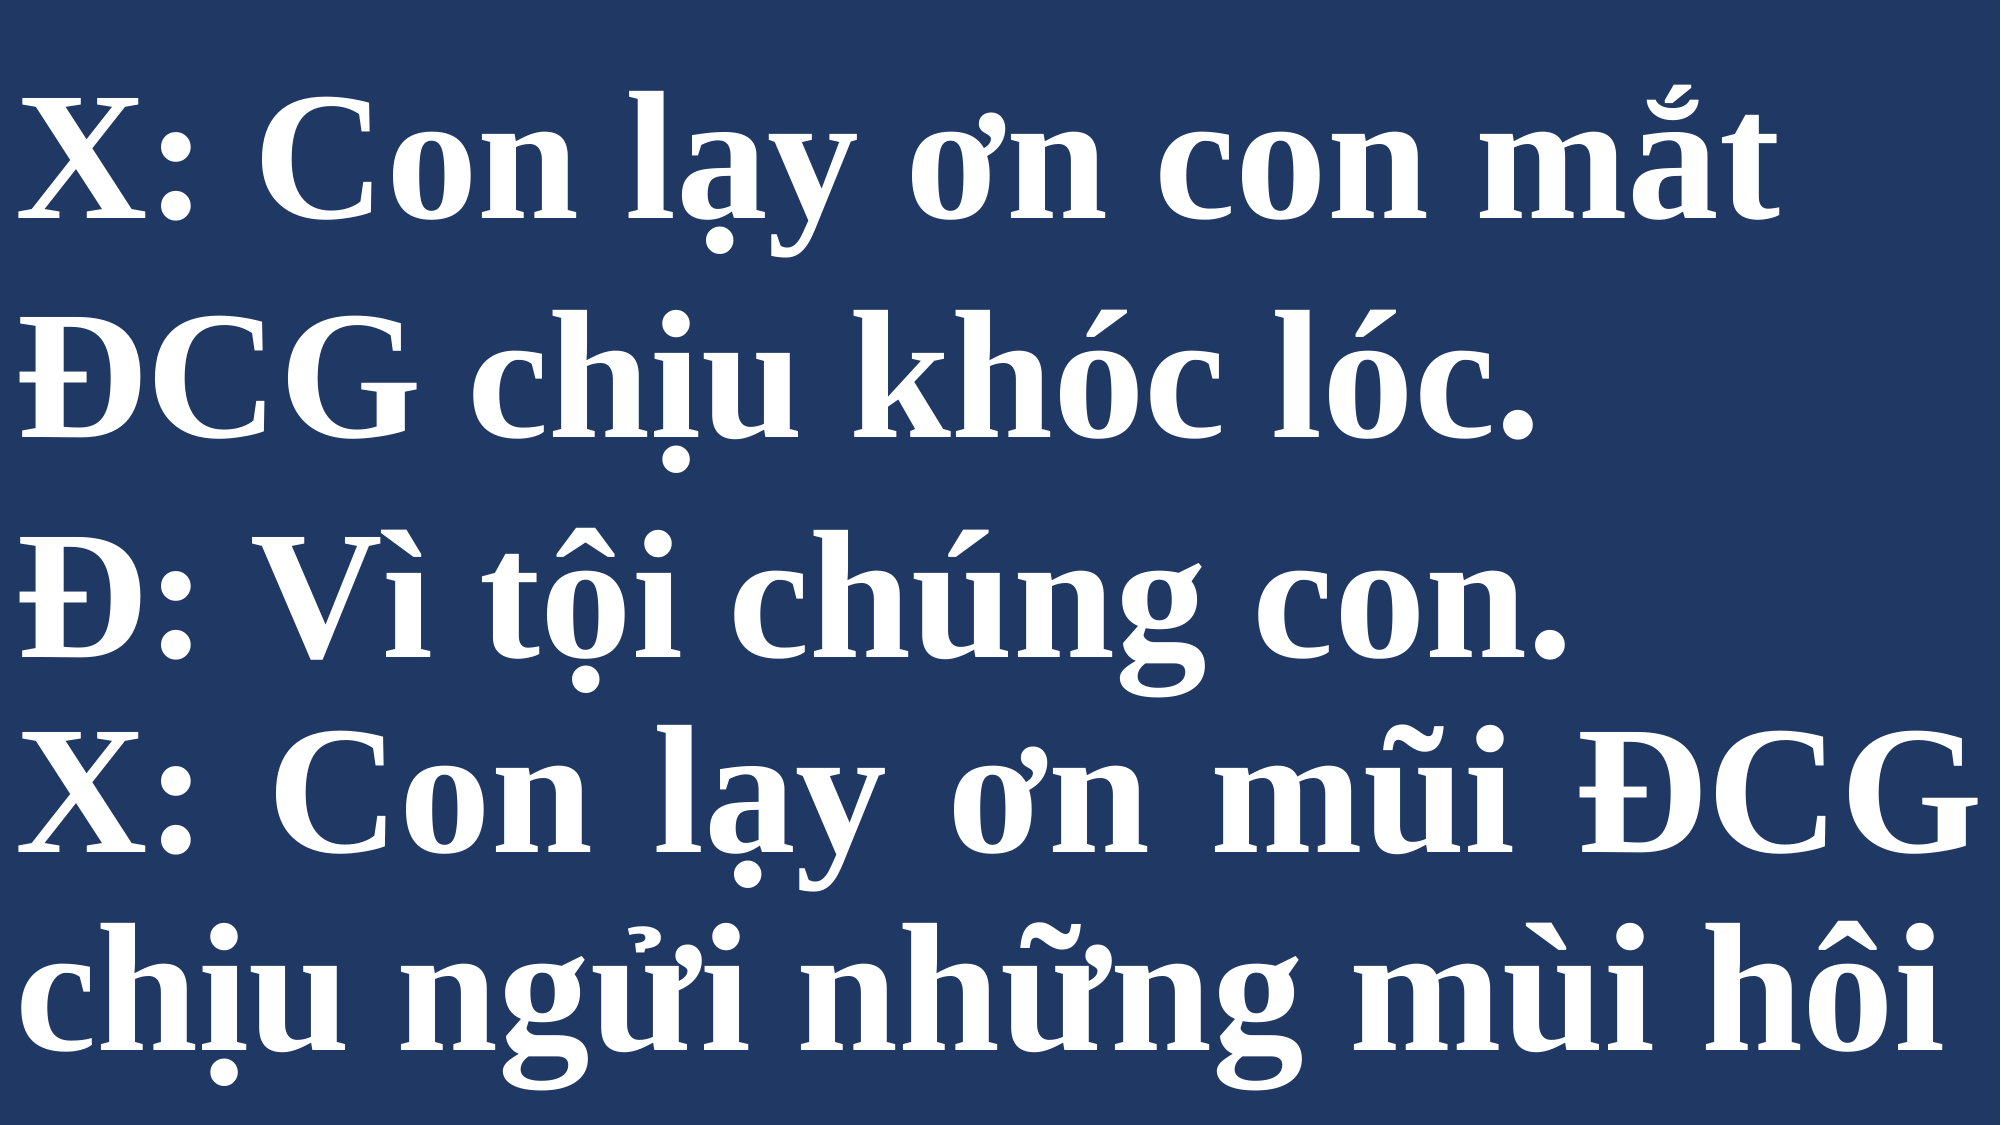

# X: Con lạy ơn con mắt ĐCG chịu khóc lóc.
Đ: Vì tội chúng con.
X: Con lạy ơn mũi ĐCG chịu ngửi những mùi hôi